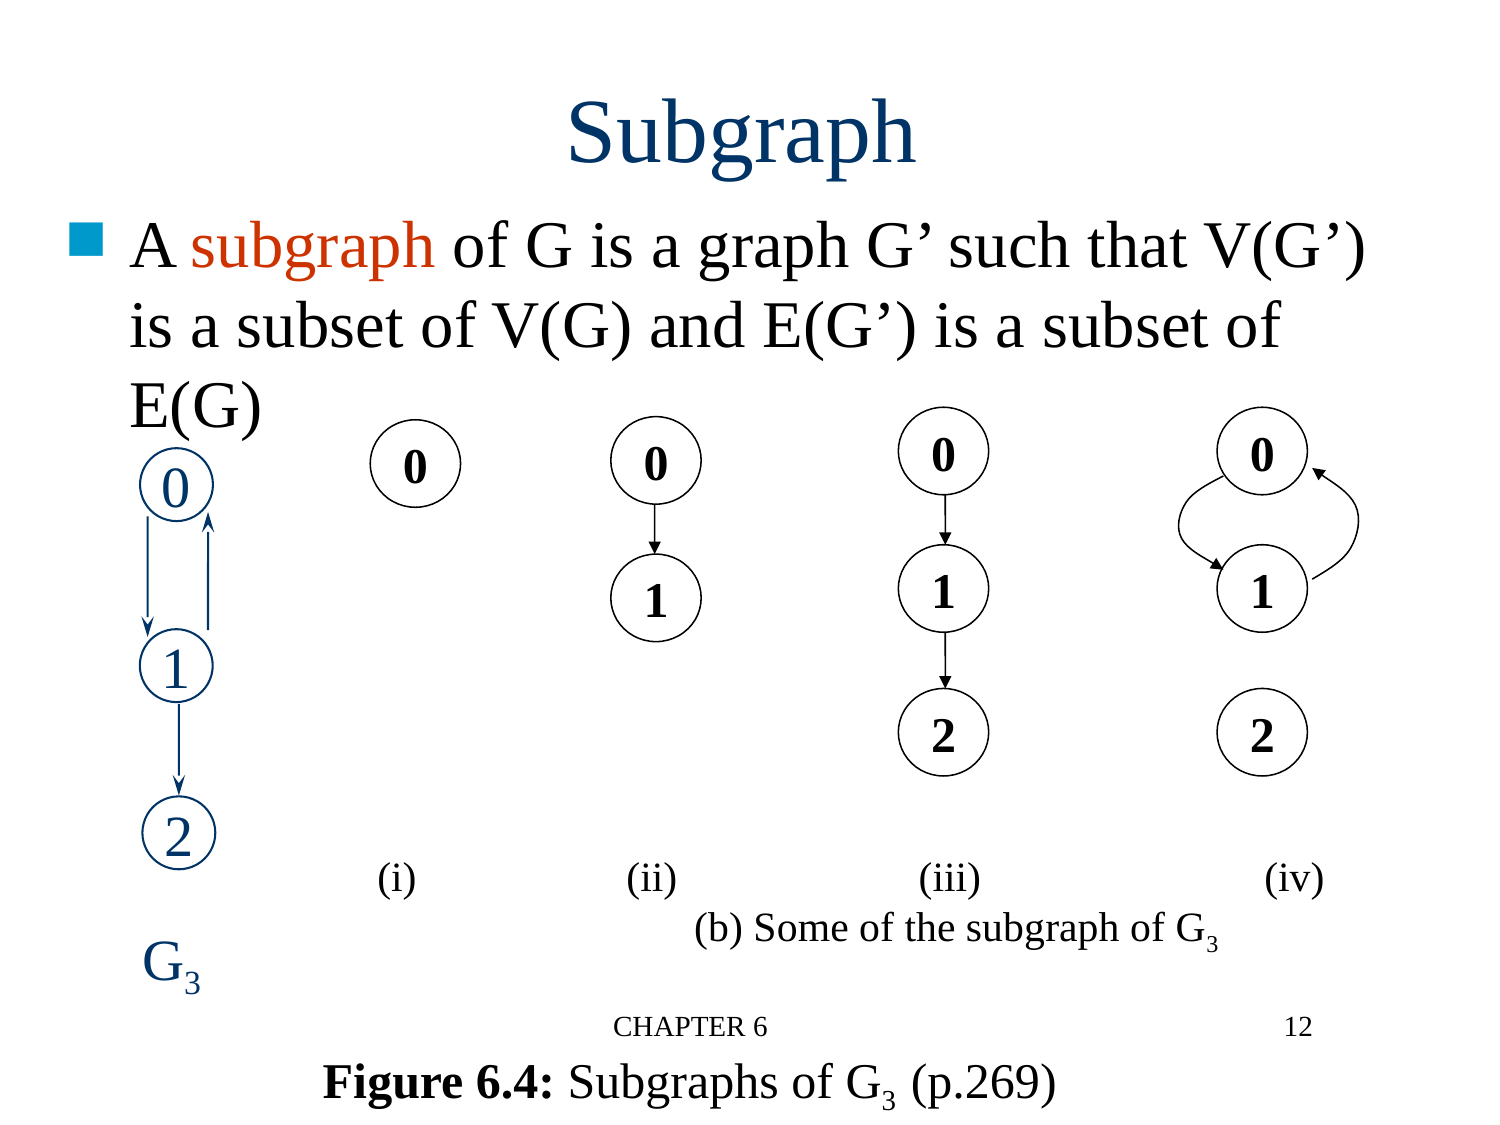

Subgraph
A subgraph of G is a graph G’ such that V(G’)
is a subset of V(G) and E(G’) is a subset of E(G)
0
1
2
0
1
2
0
1
0

0

1

2
(i)                    (ii)                       (iii)                           (iv)
                       (b) Some of the subgraph of G3
G3
CHAPTER 6
12
Figure 6.4: Subgraphs of G3  (p.269)